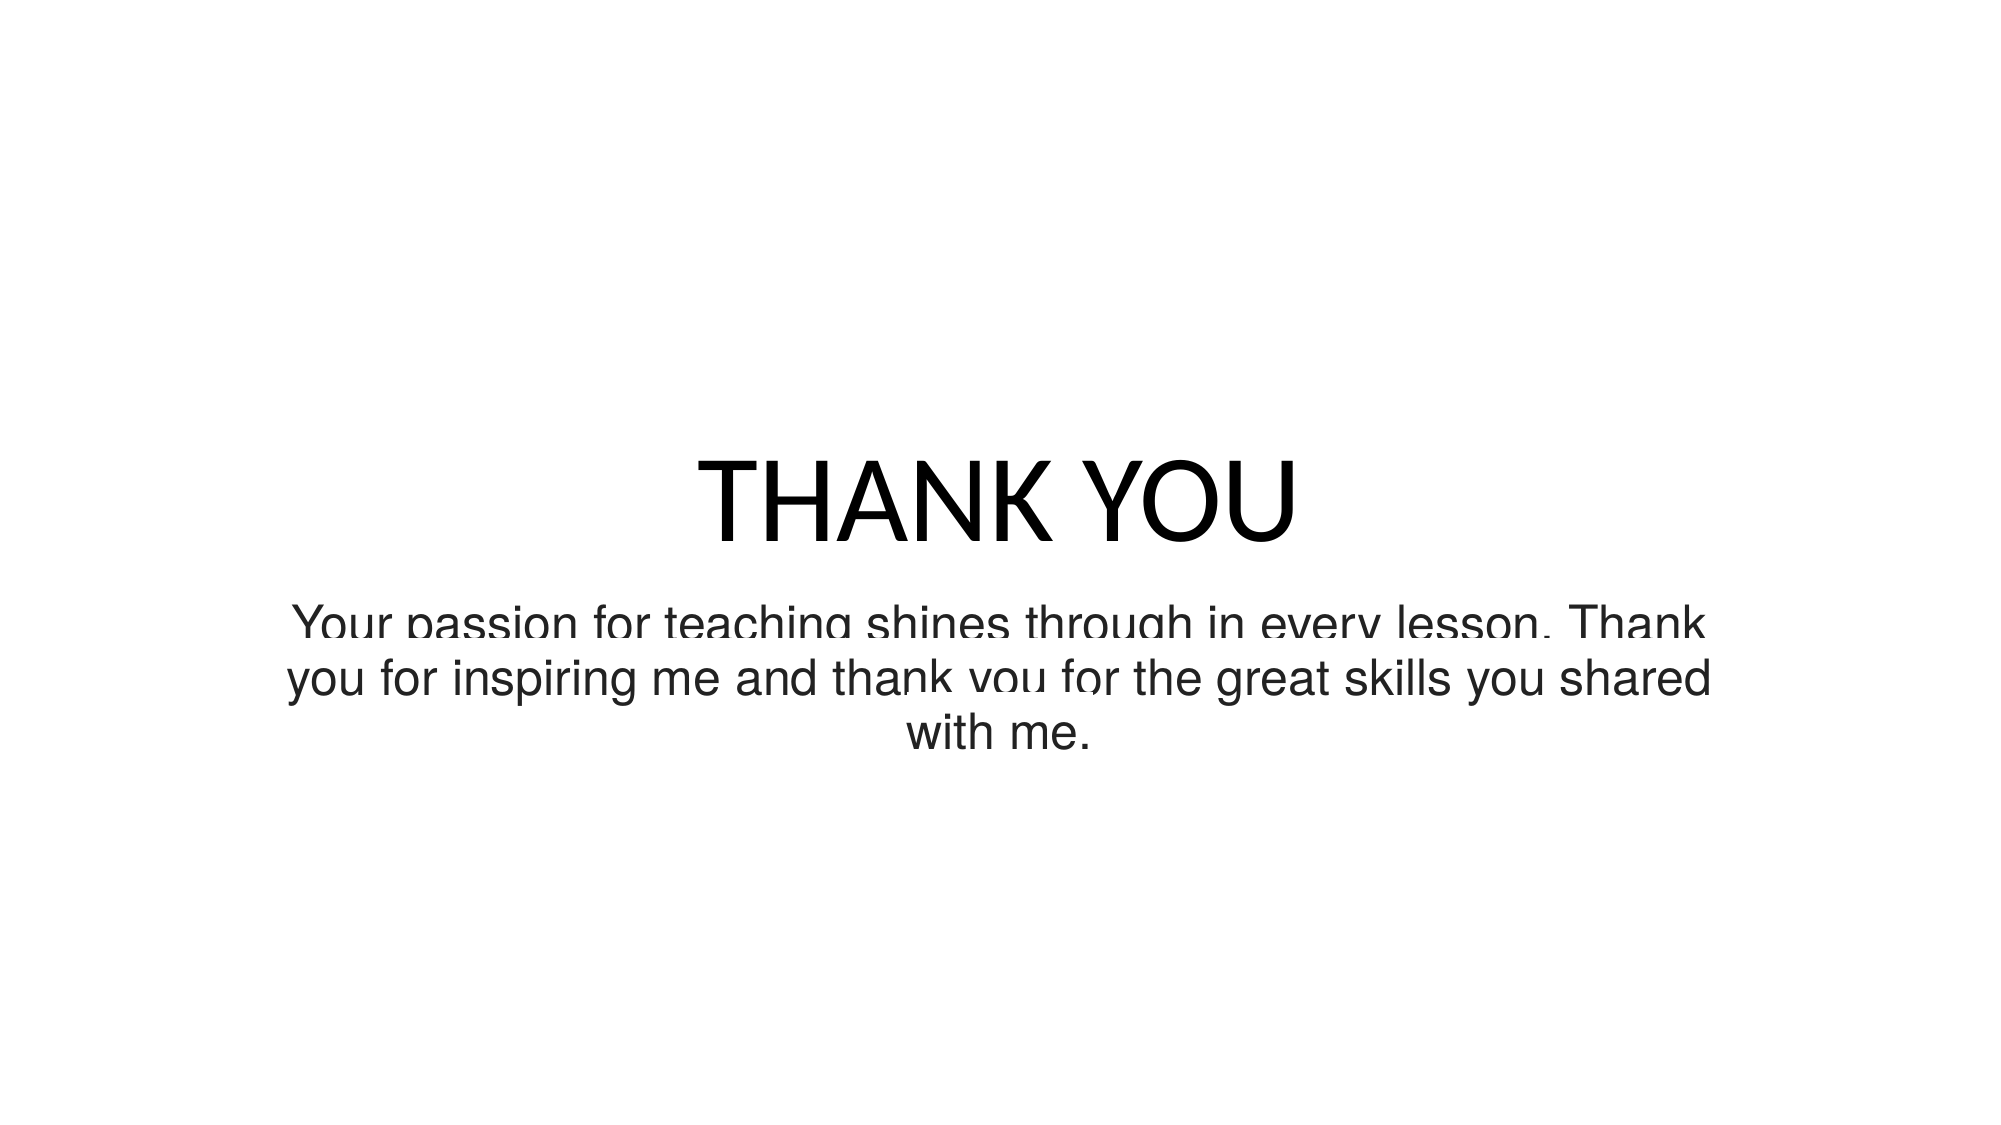

# THANK YOU
Your passion for teaching shines through in every lesson. Thank you for inspiring me and thank you for the great skills you shared with me.